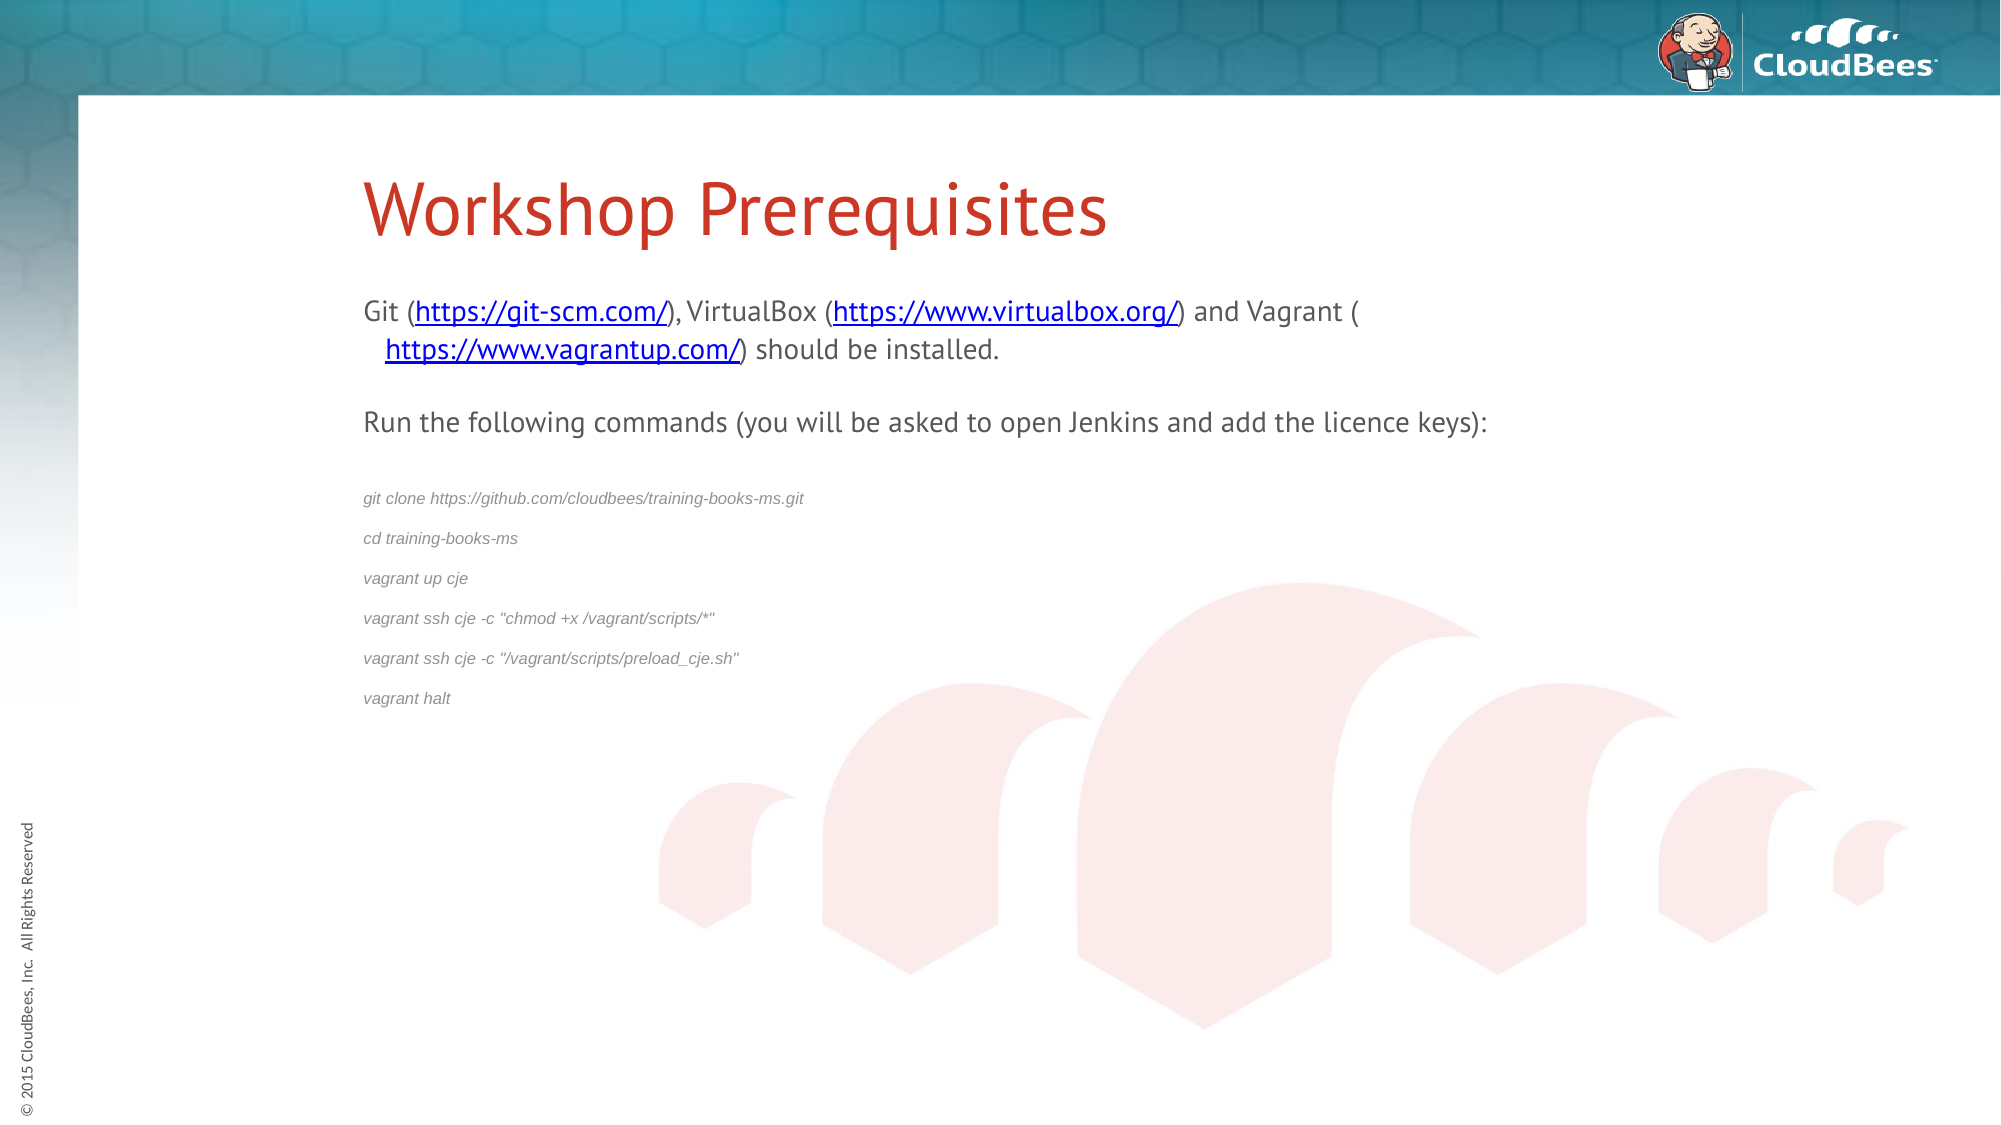

# Workshop Prerequisites
Git (https://git-scm.com/), VirtualBox (https://www.virtualbox.org/) and Vagrant (https://www.vagrantup.com/) should be installed.

Run the following commands (you will be asked to open Jenkins and add the licence keys):

git clone https://github.com/cloudbees/training-books-ms.git

cd training-books-ms

vagrant up cje

vagrant ssh cje -c "chmod +x /vagrant/scripts/*"

vagrant ssh cje -c "/vagrant/scripts/preload_cje.sh"

vagrant halt